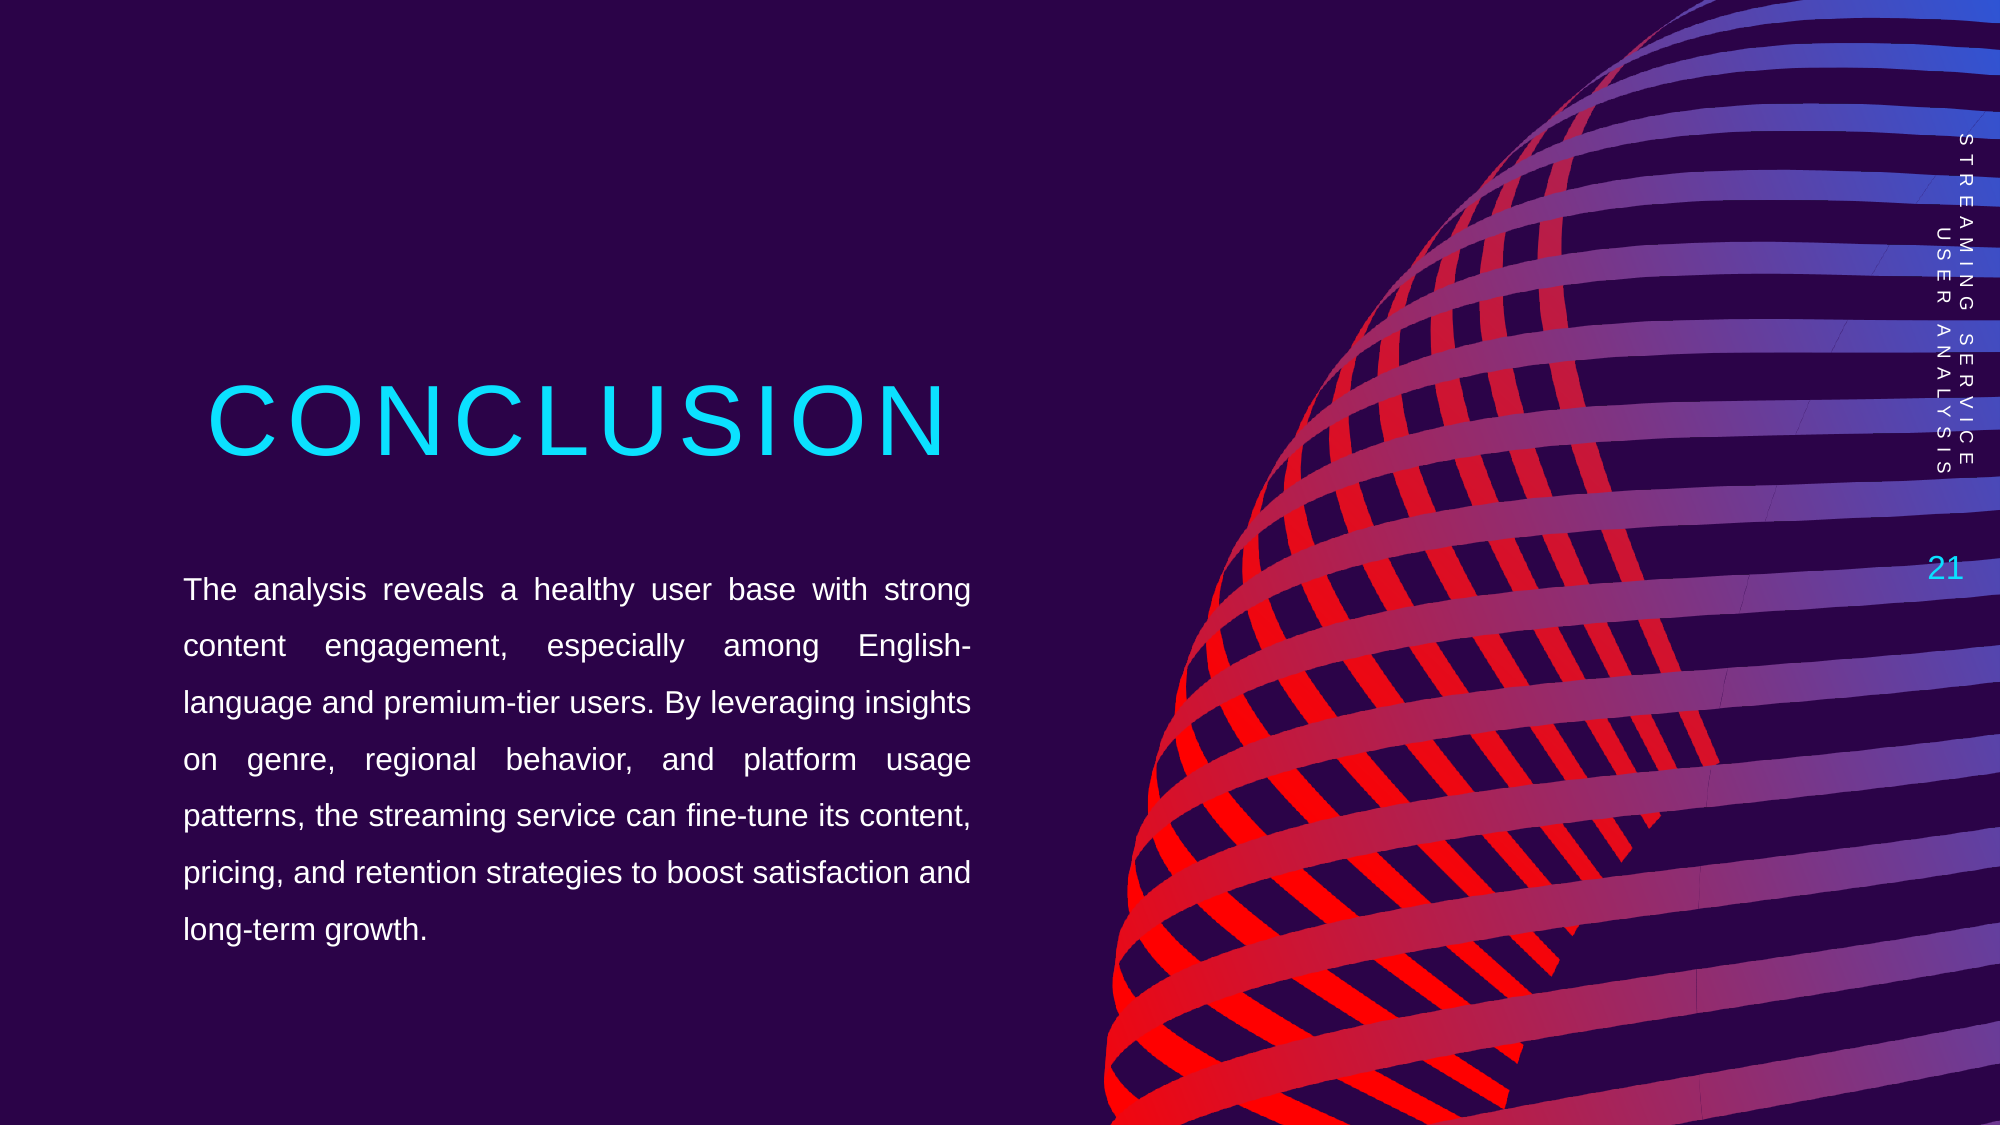

# conclusion
Streaming Service User Analysis
21
The analysis reveals a healthy user base with strong content engagement, especially among English-language and premium-tier users. By leveraging insights on genre, regional behavior, and platform usage patterns, the streaming service can fine-tune its content, pricing, and retention strategies to boost satisfaction and long-term growth.